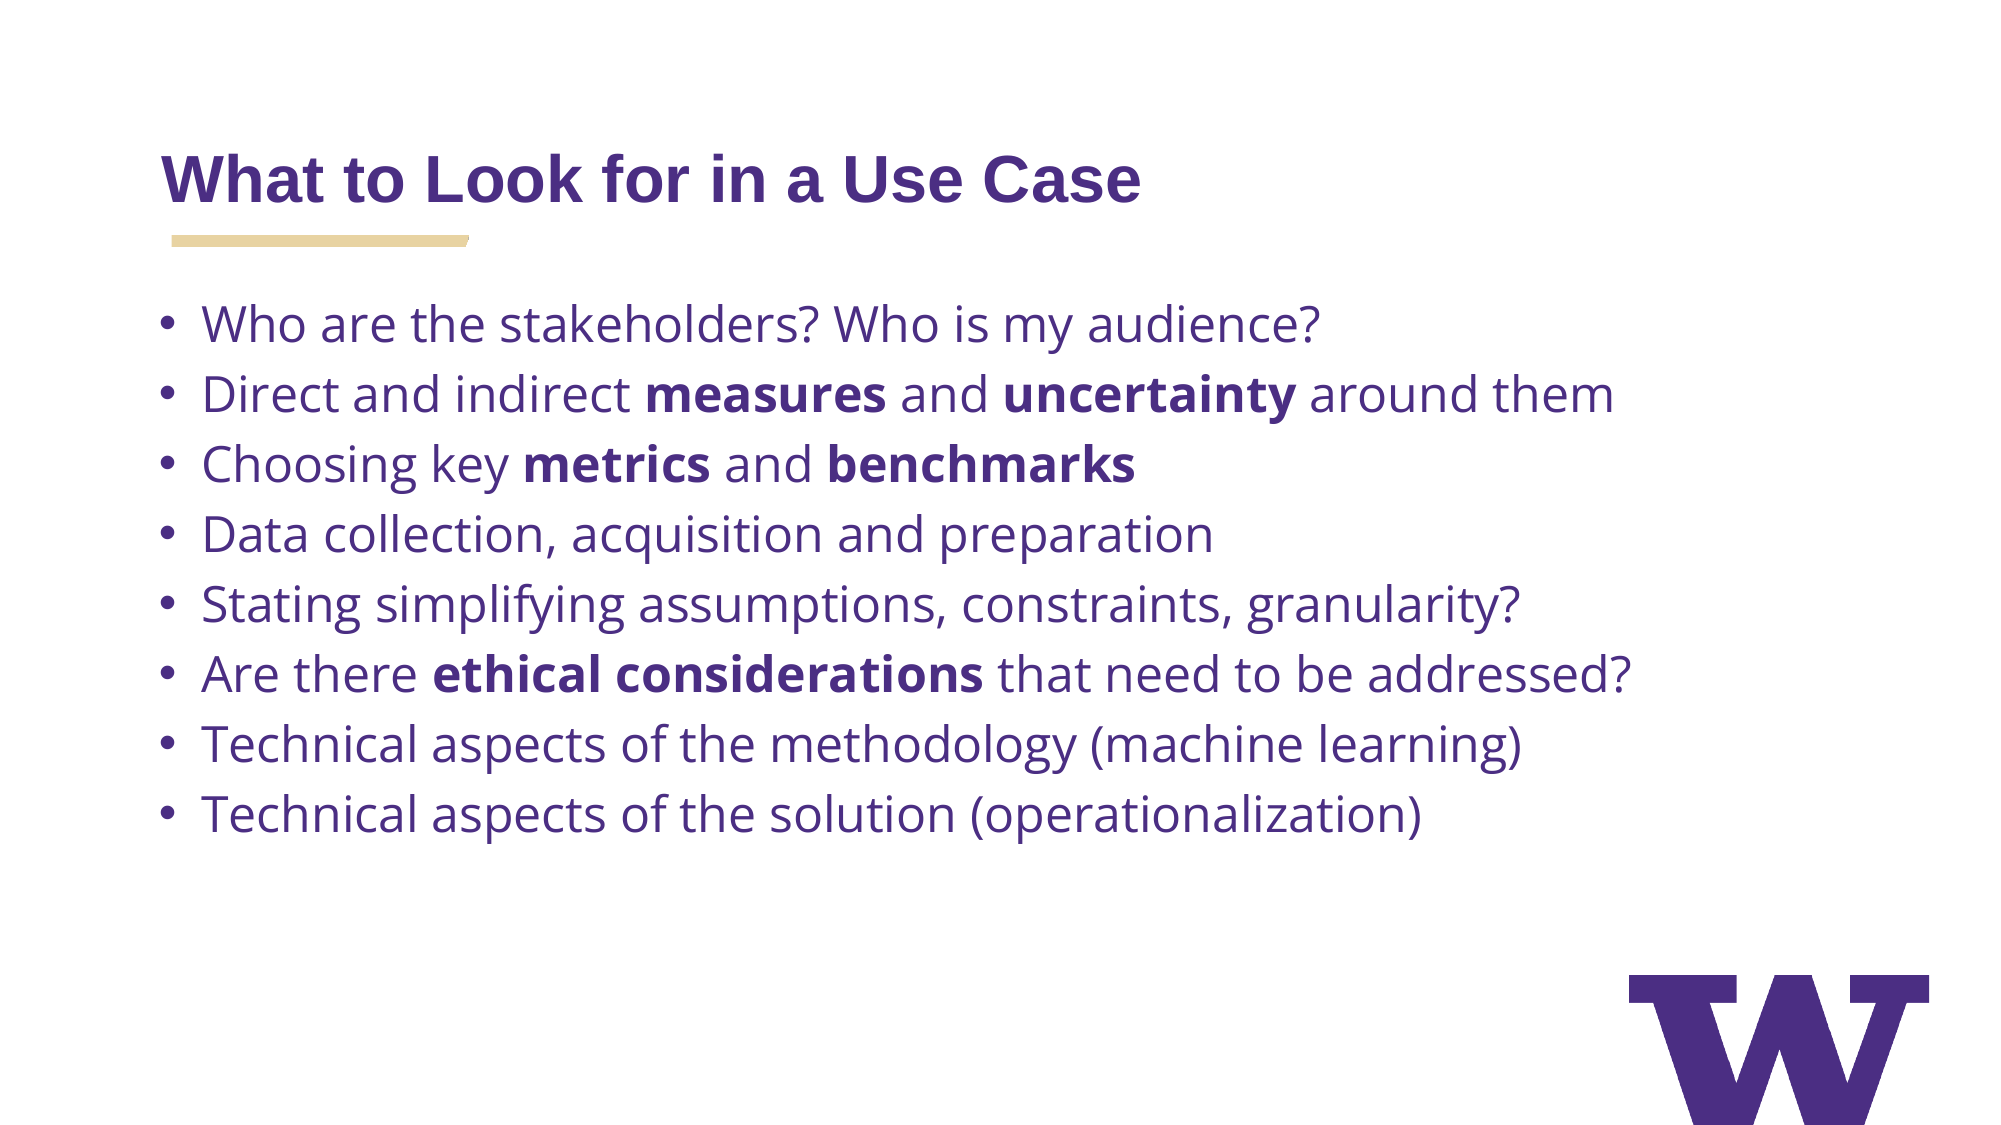

# What to Look for in a Use Case
Who are the stakeholders? Who is my audience?
Direct and indirect measures and uncertainty around them
Choosing key metrics and benchmarks
Data collection, acquisition and preparation
Stating simplifying assumptions, constraints, granularity?
Are there ethical considerations that need to be addressed?
Technical aspects of the methodology (machine learning)
Technical aspects of the solution (operationalization)